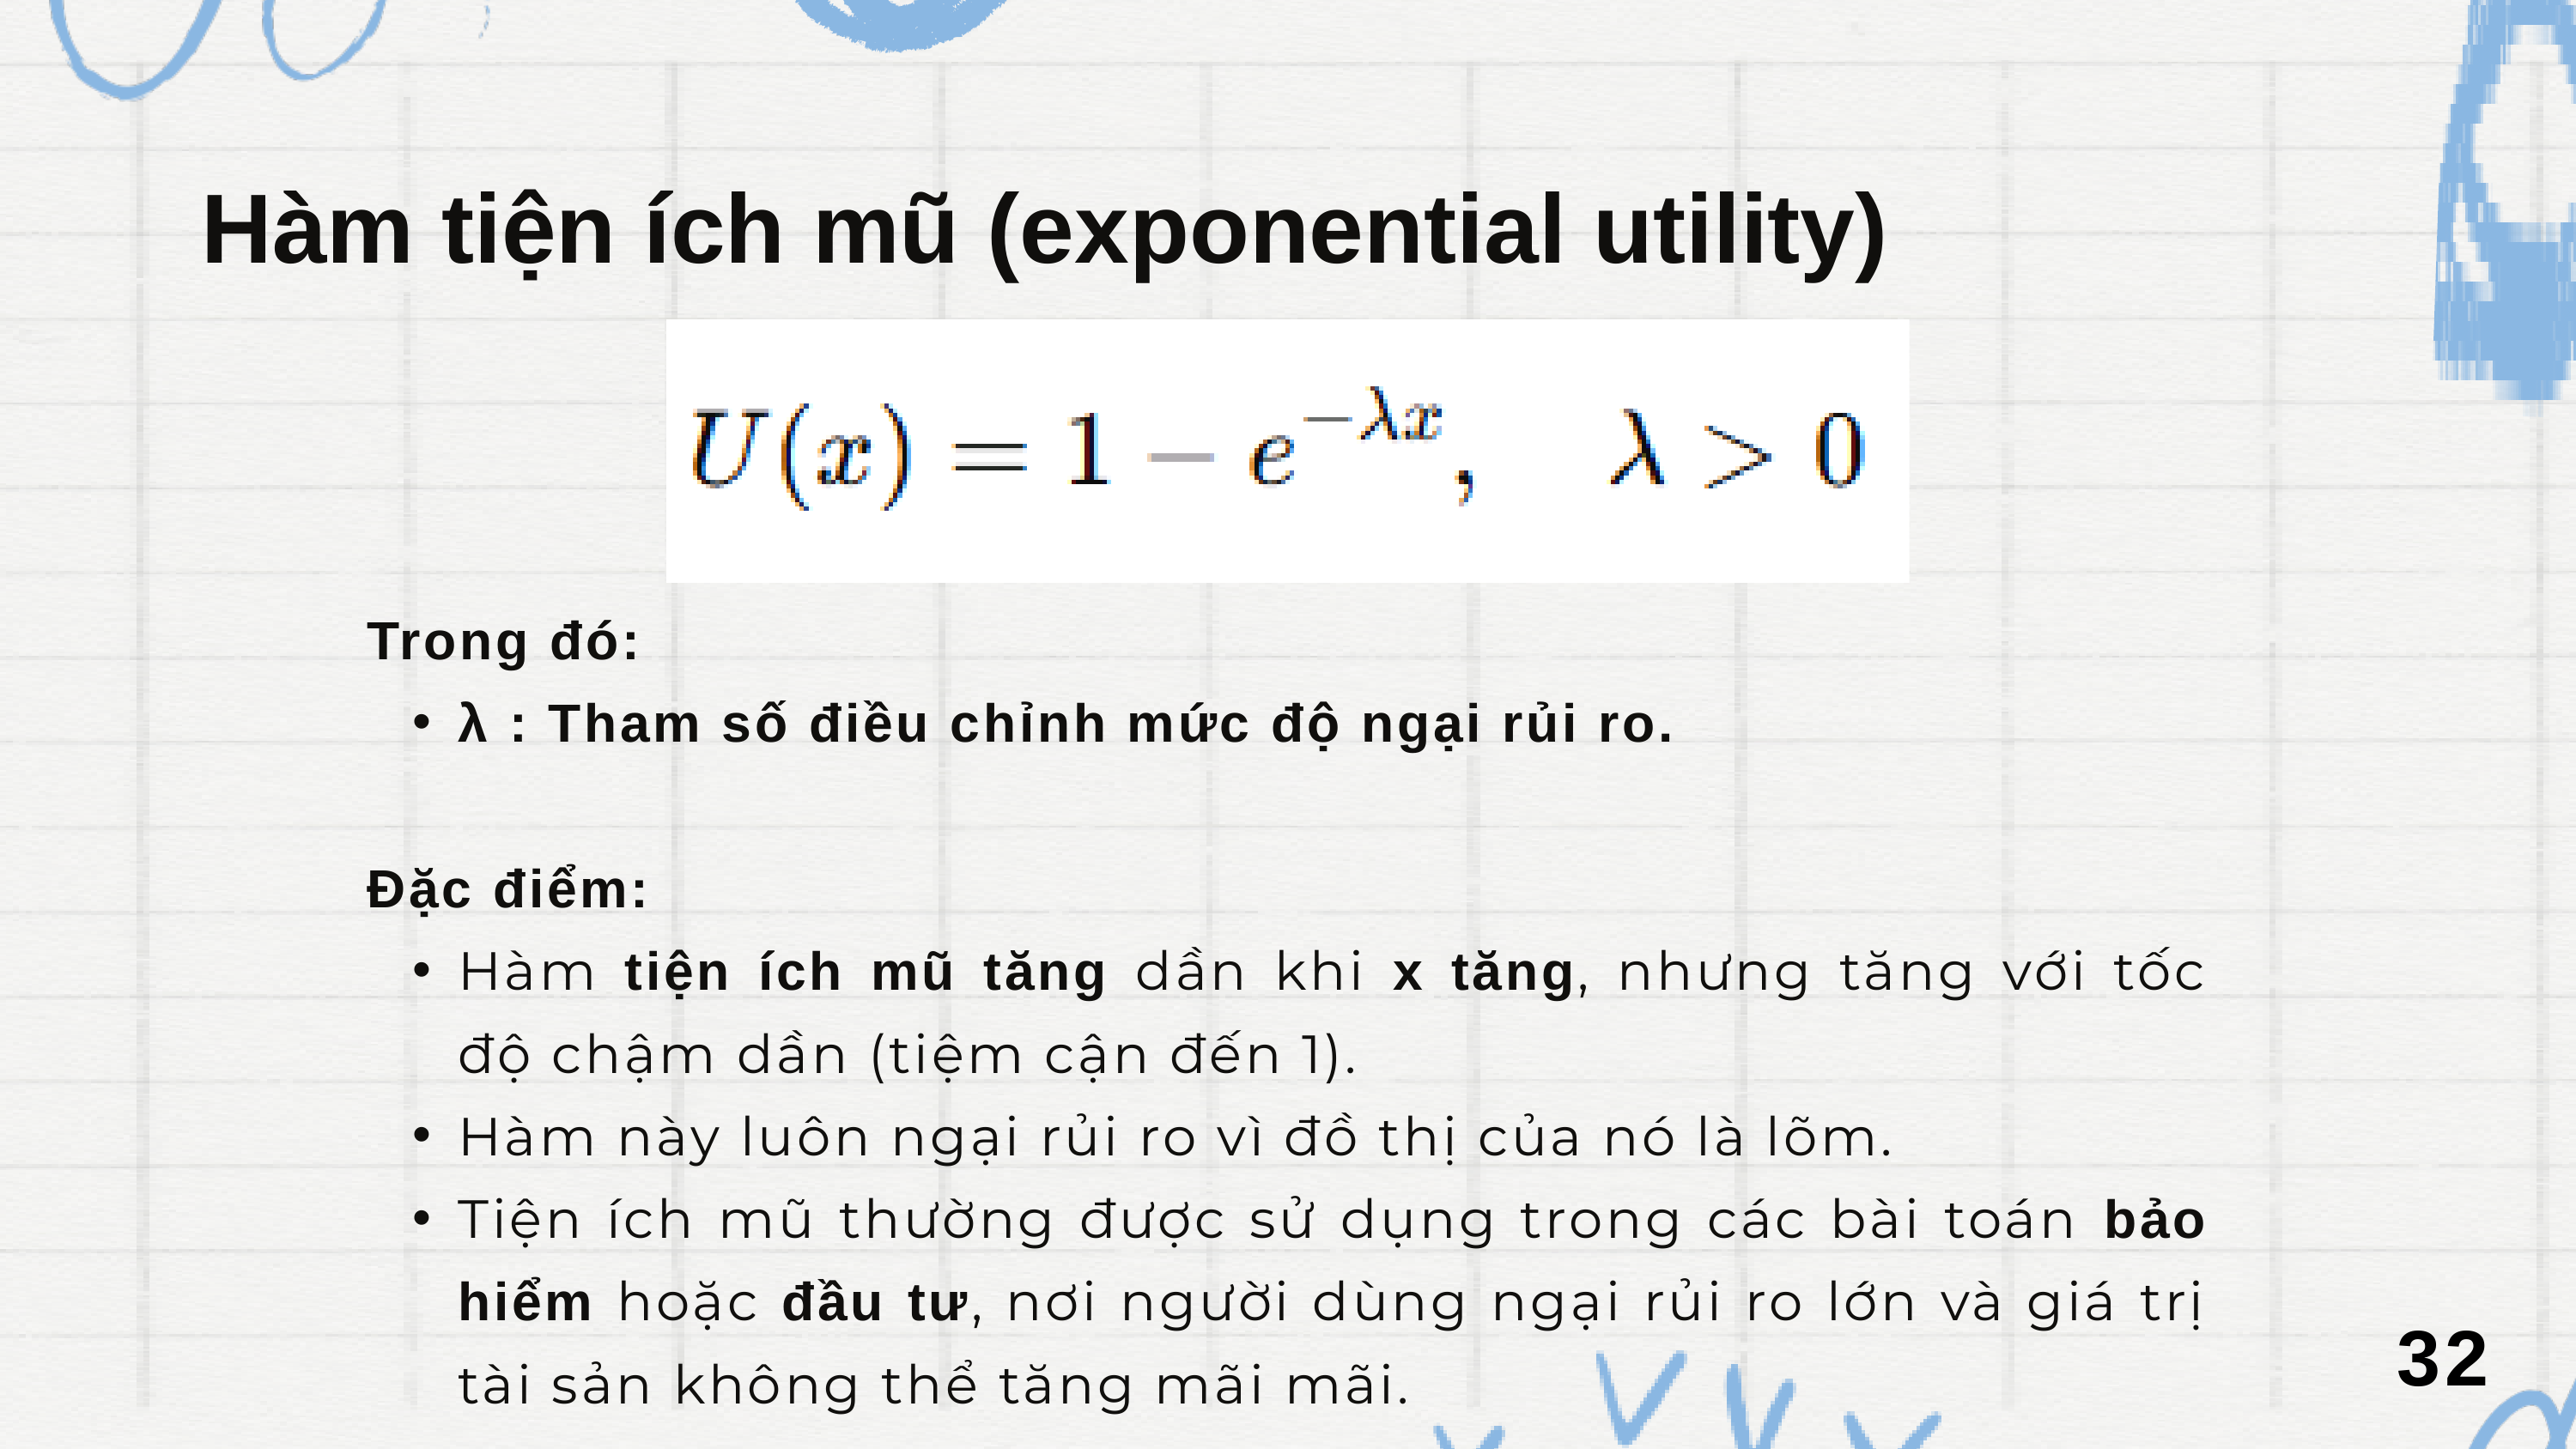

Hàm tiện ích mũ (exponential utility)

Trong đó:
λ : Tham số điều chỉnh mức độ ngại rủi ro.

Đặc điểm:
Hàm tiện ích mũ tăng dần khi x tăng, nhưng tăng với tốc độ chậm dần (tiệm cận đến 1).
Hàm này luôn ngại rủi ro vì đồ thị của nó là lõm.
Tiện ích mũ thường được sử dụng trong các bài toán bảo hiểm hoặc đầu tư, nơi người dùng ngại rủi ro lớn và giá trị tài sản không thể tăng mãi mãi.

32